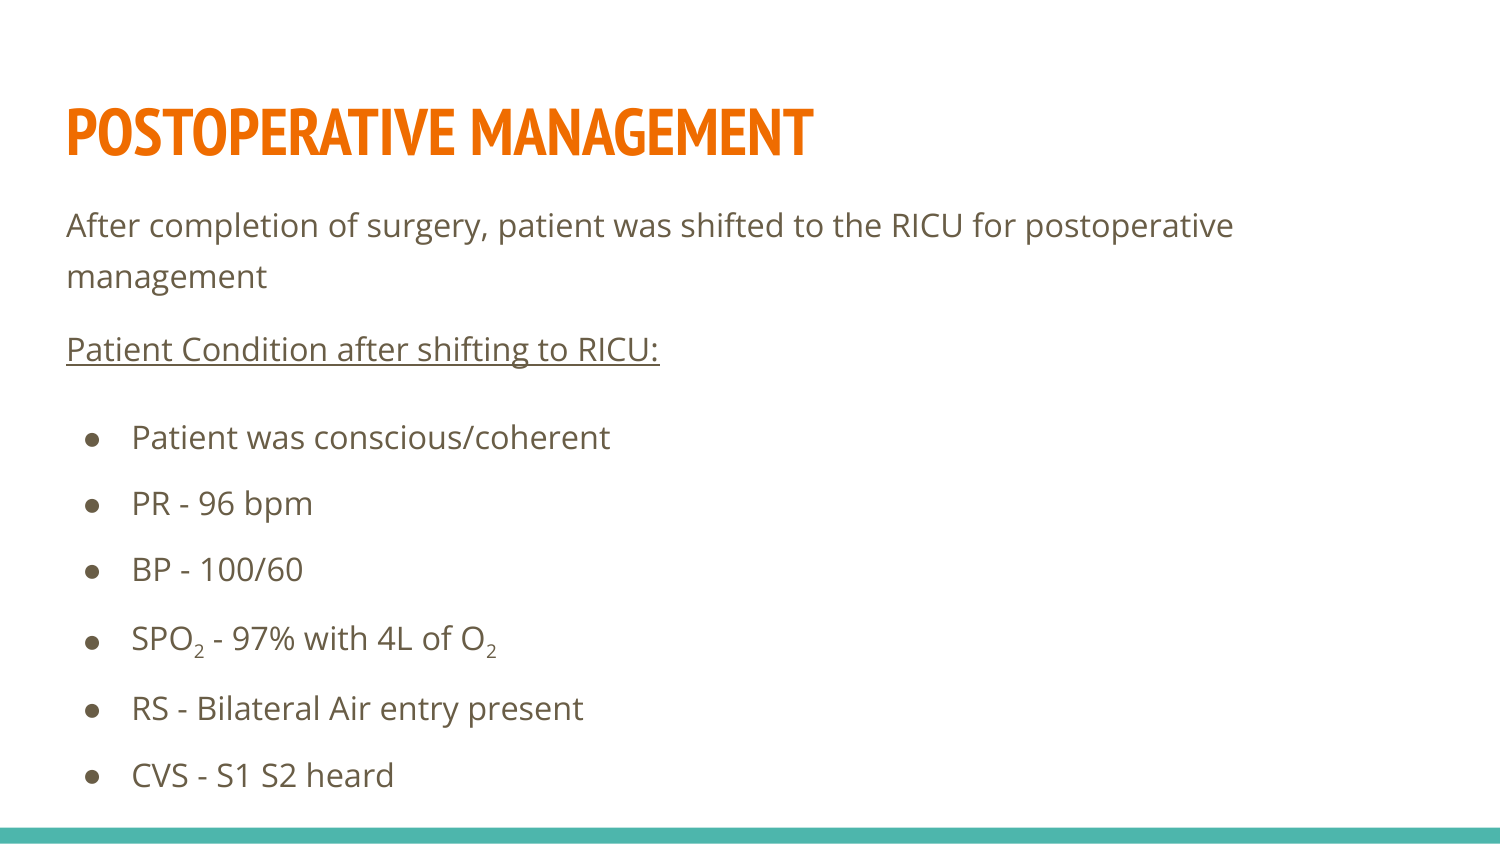

# POSTOPERATIVE MANAGEMENT

After completion of surgery, patient was shifted to the RICU for postoperative management
Patient Condition after shifting to RICU:
Patient was conscious/coherent
PR - 96 bpm
BP - 100/60
SPO2 - 97% with 4L of O2
RS - Bilateral Air entry present
CVS - S1 S2 heard